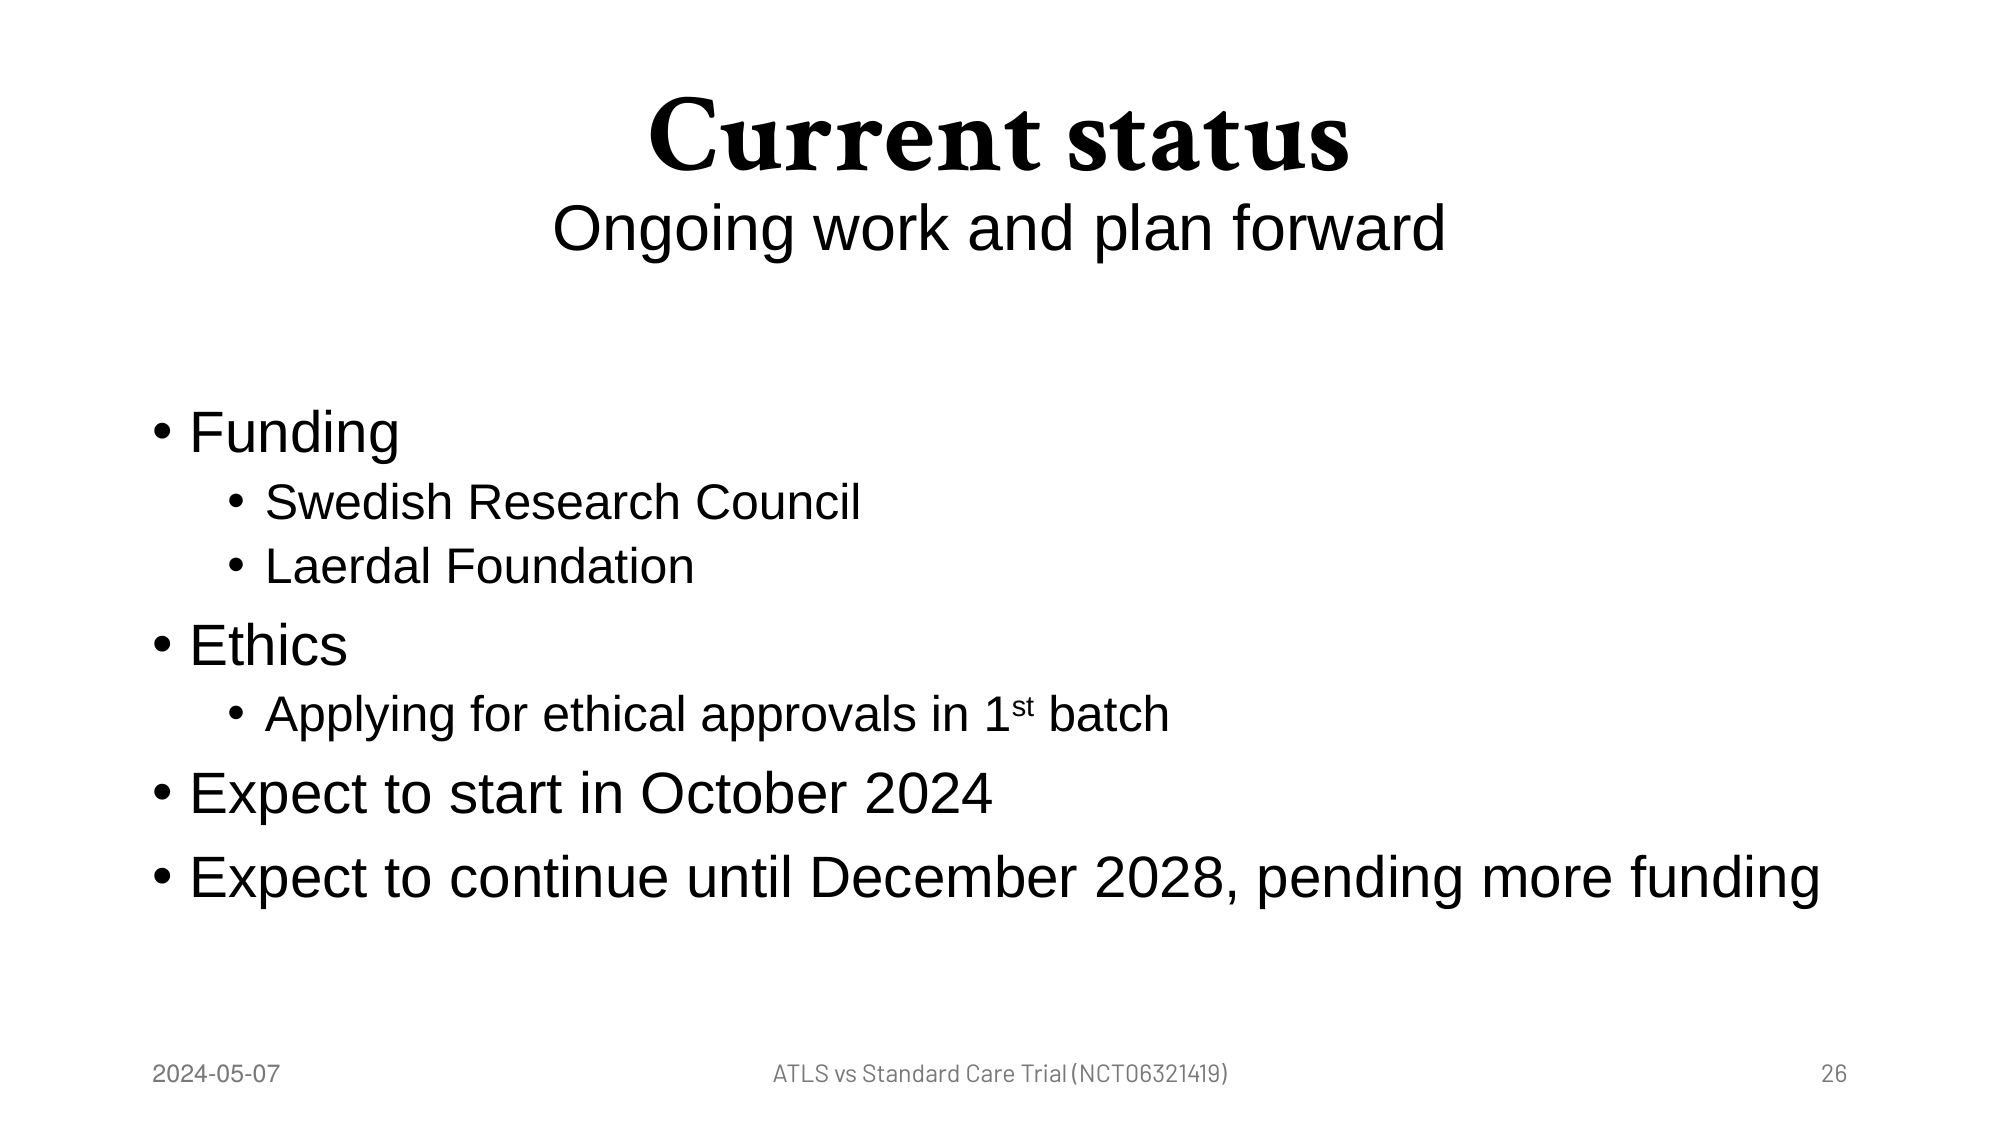

# Current status Ongoing work and plan forward
Funding
Swedish Research Council
Laerdal Foundation
Ethics
Applying for ethical approvals in 1st batch
Expect to start in October 2024
Expect to continue until December 2028, pending more funding
2024-05-07
ATLS vs Standard Care Trial (NCT06321419)
26